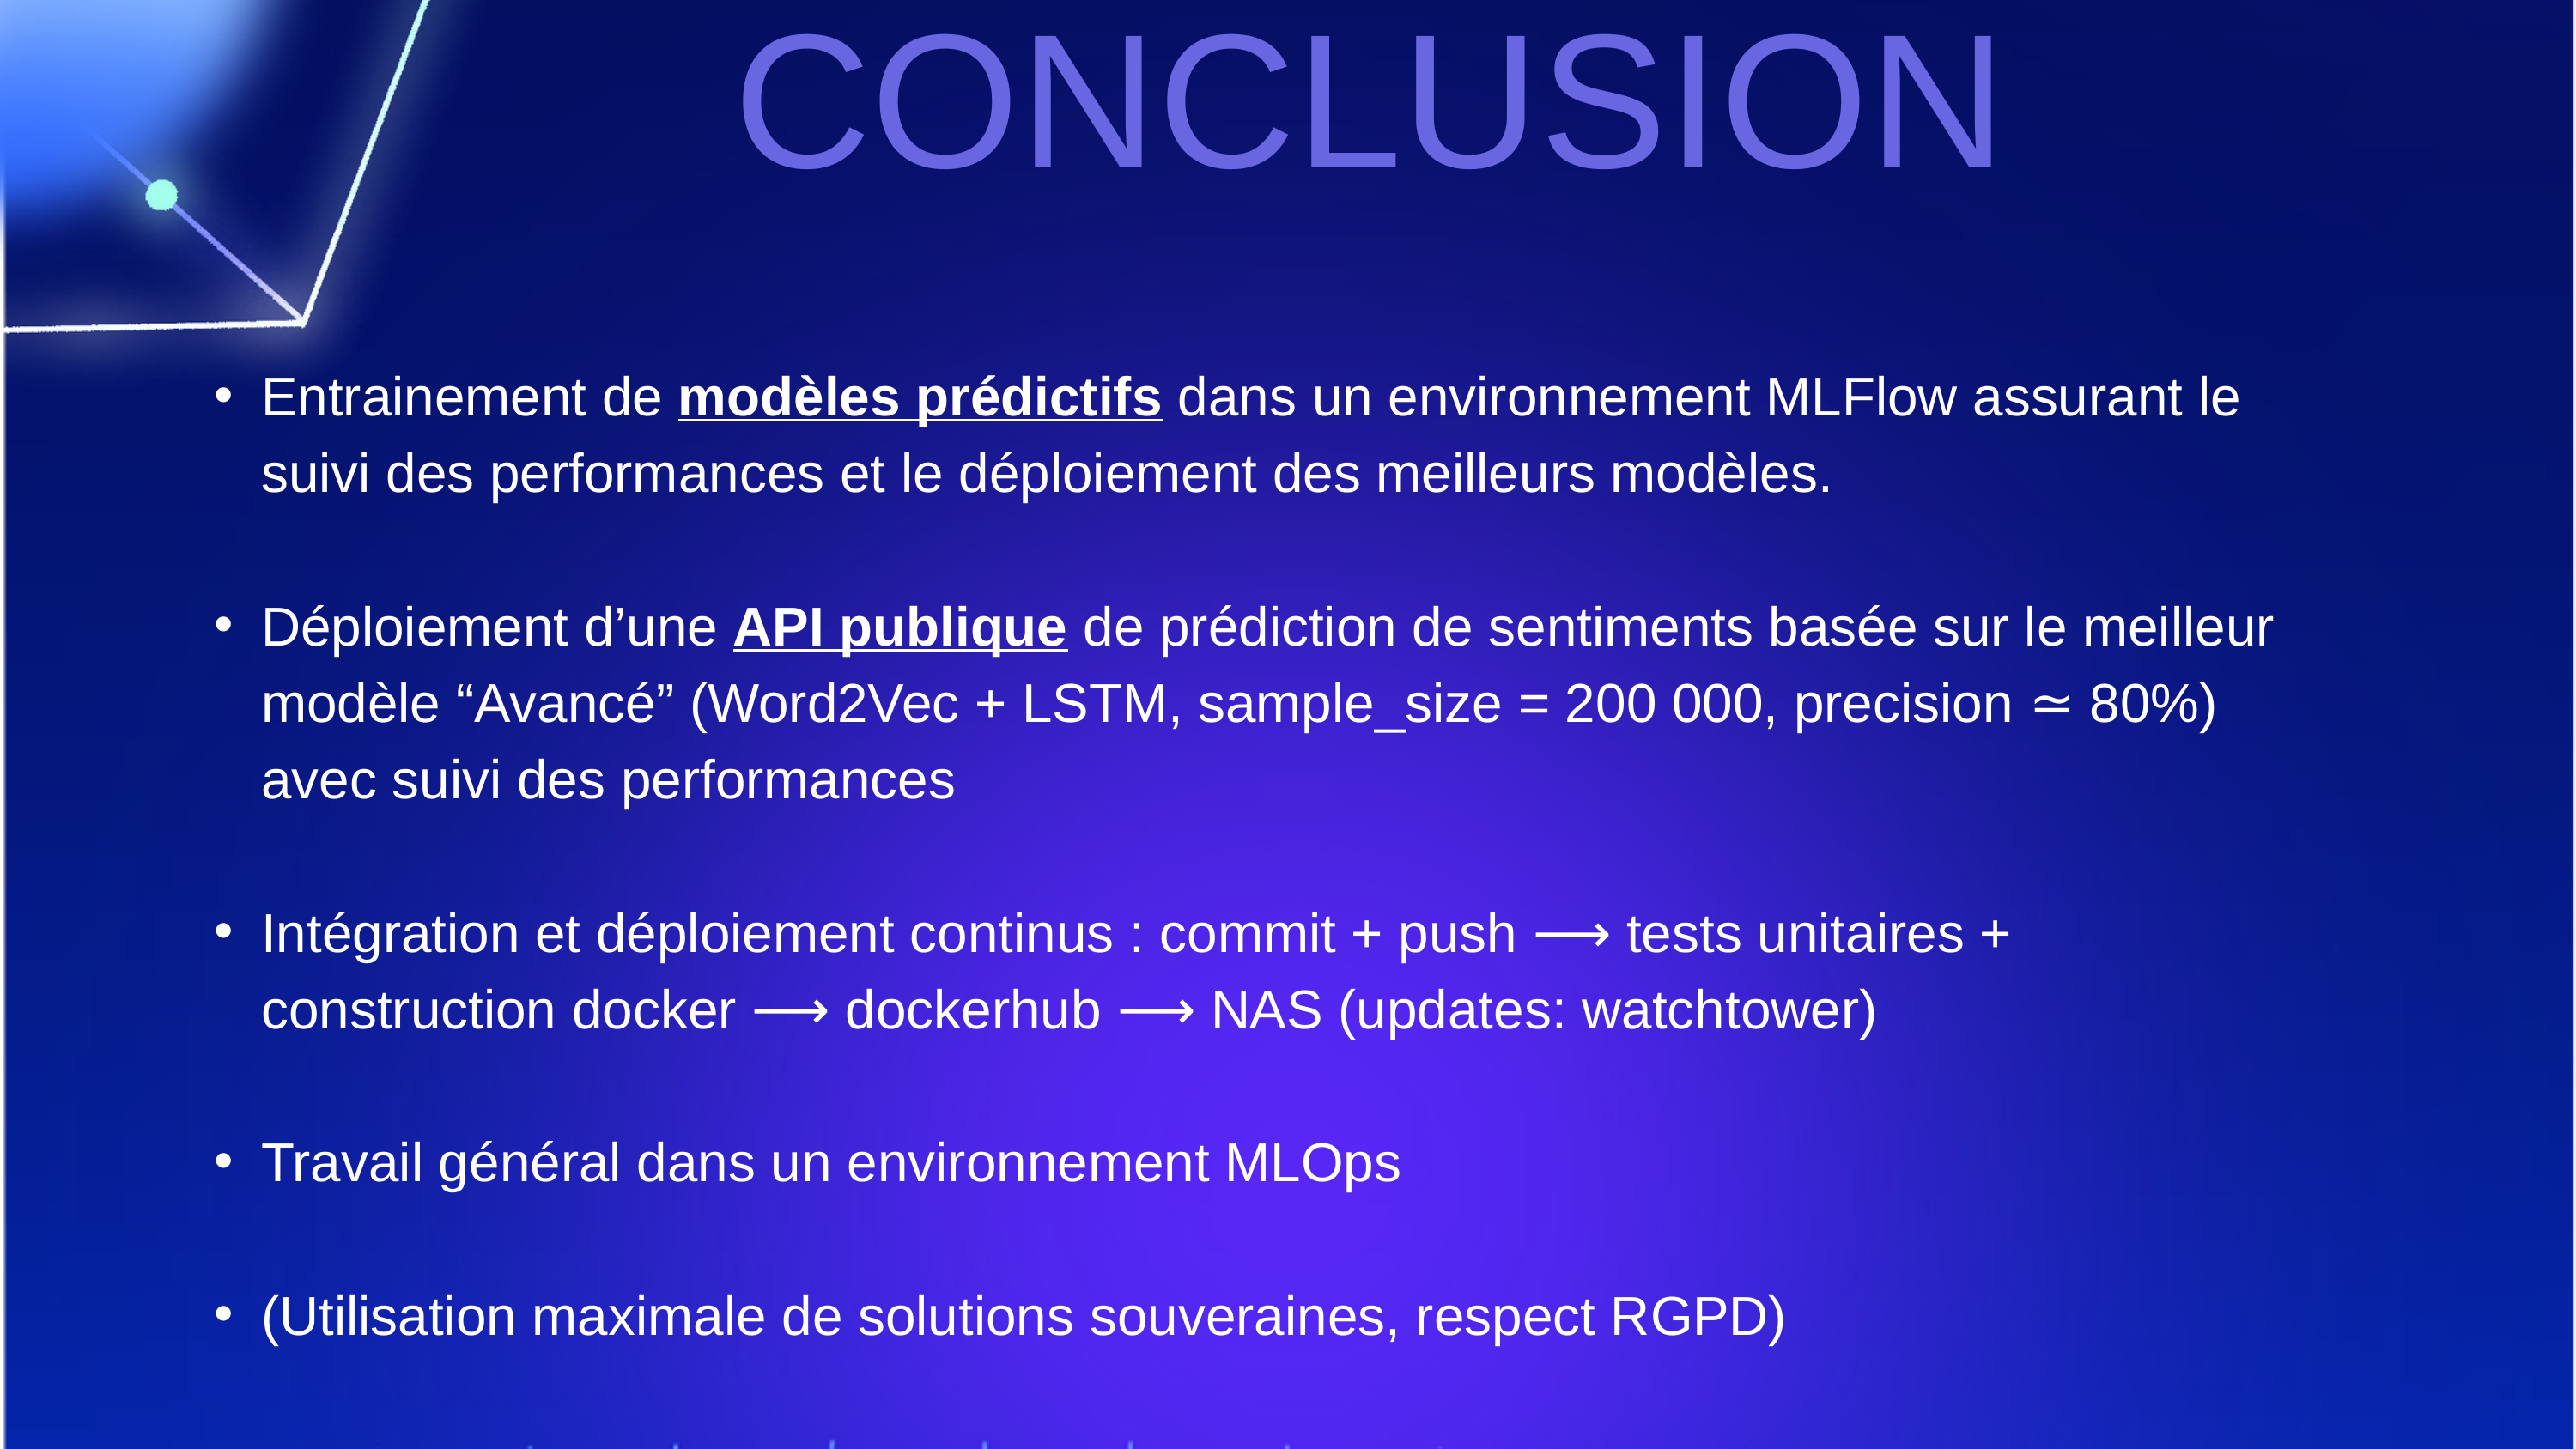

CONCLUSION
Entrainement de modèles prédictifs dans un environnement MLFlow assurant le suivi des performances et le déploiement des meilleurs modèles.

Déploiement d’une API publique de prédiction de sentiments basée sur le meilleur modèle “Avancé” (Word2Vec + LSTM, sample_size = 200 000, precision ≃ 80%) avec suivi des performances

Intégration et déploiement continus : commit + push ⟶ tests unitaires + construction docker ⟶ dockerhub ⟶ NAS (updates: watchtower)

Travail général dans un environnement MLOps

(Utilisation maximale de solutions souveraines, respect RGPD)